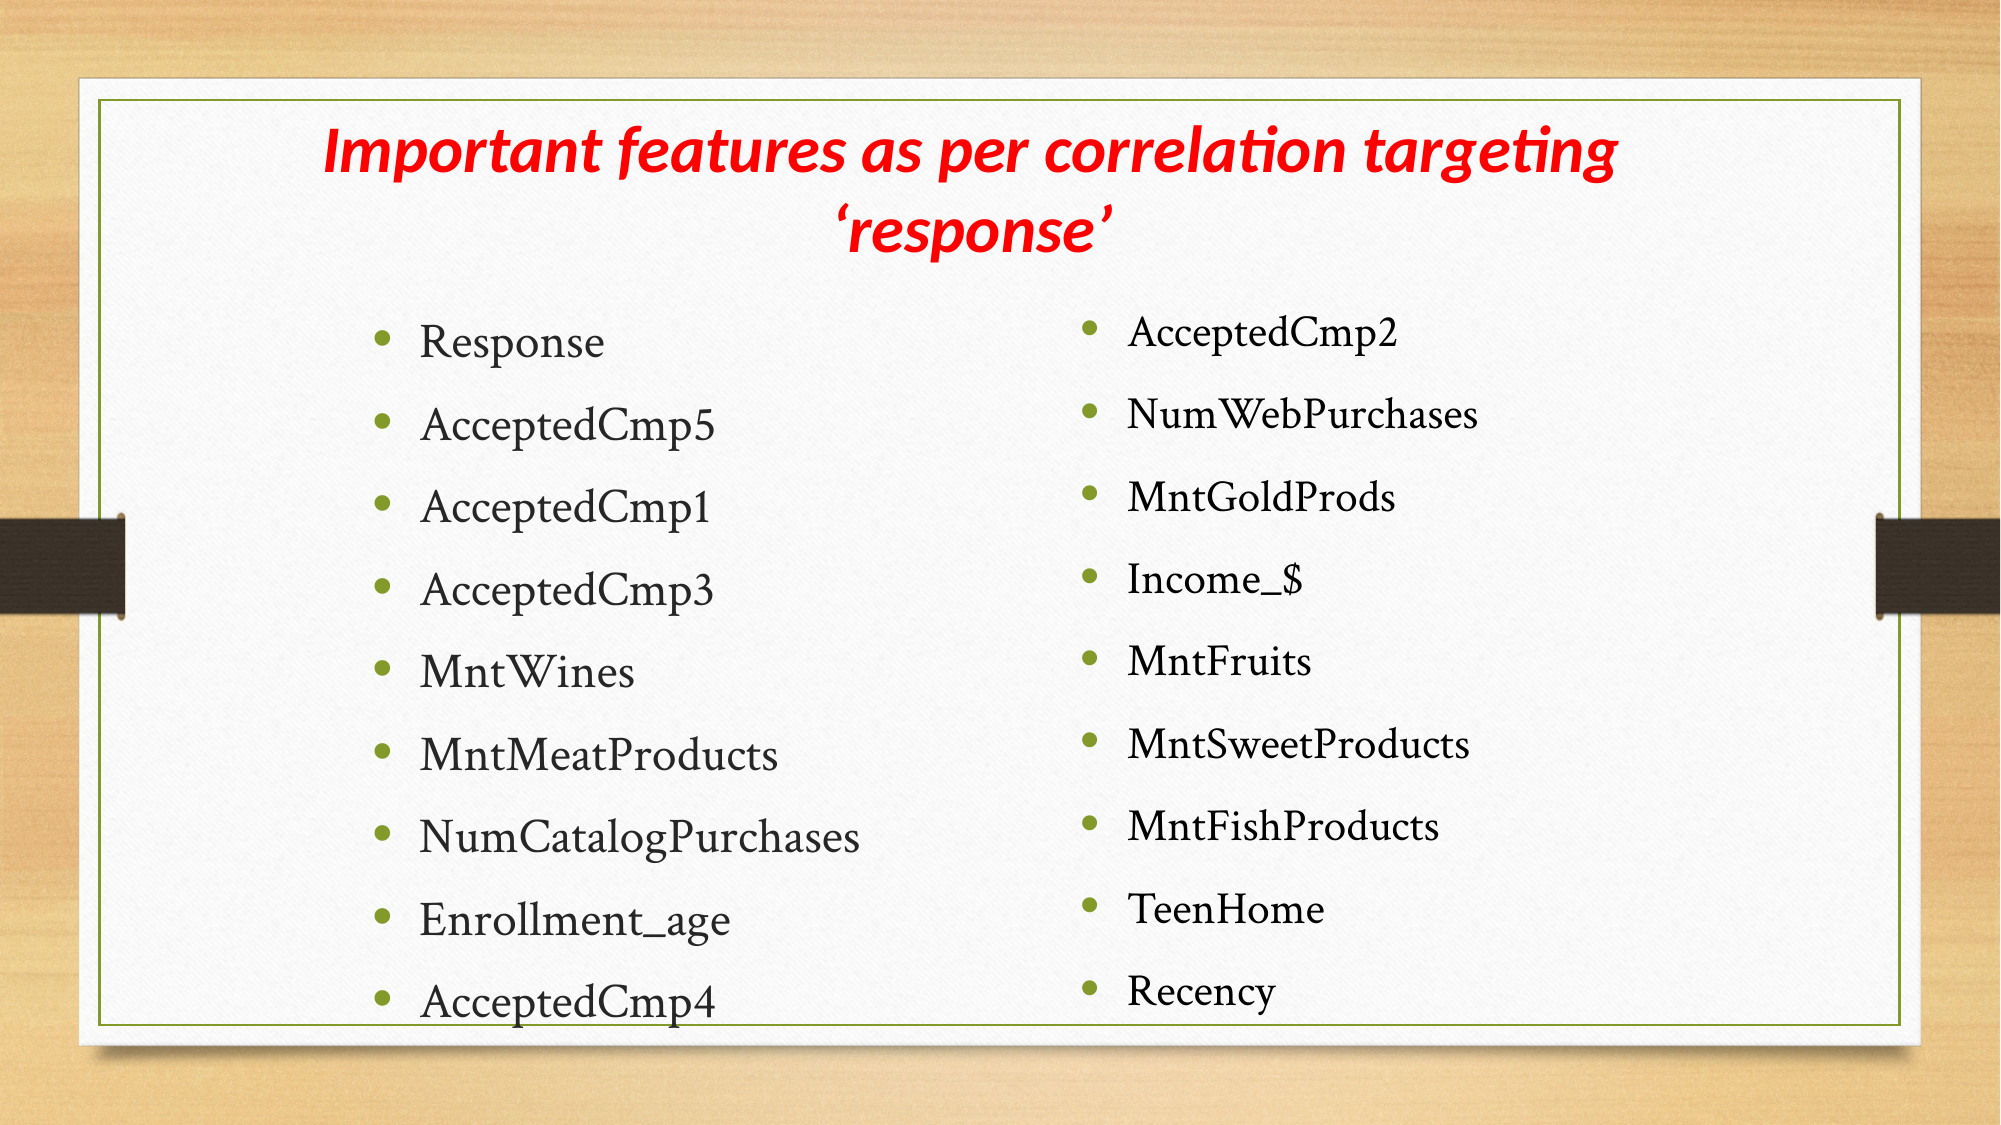

Important features as per correlation targeting ‘response’
AcceptedCmp2
NumWebPurchases
MntGoldProds
Income_$
MntFruits
MntSweetProducts
MntFishProducts
TeenHome
Recency
Response
AcceptedCmp5
AcceptedCmp1
AcceptedCmp3
MntWines
MntMeatProducts
NumCatalogPurchases
Enrollment_age
AcceptedCmp4